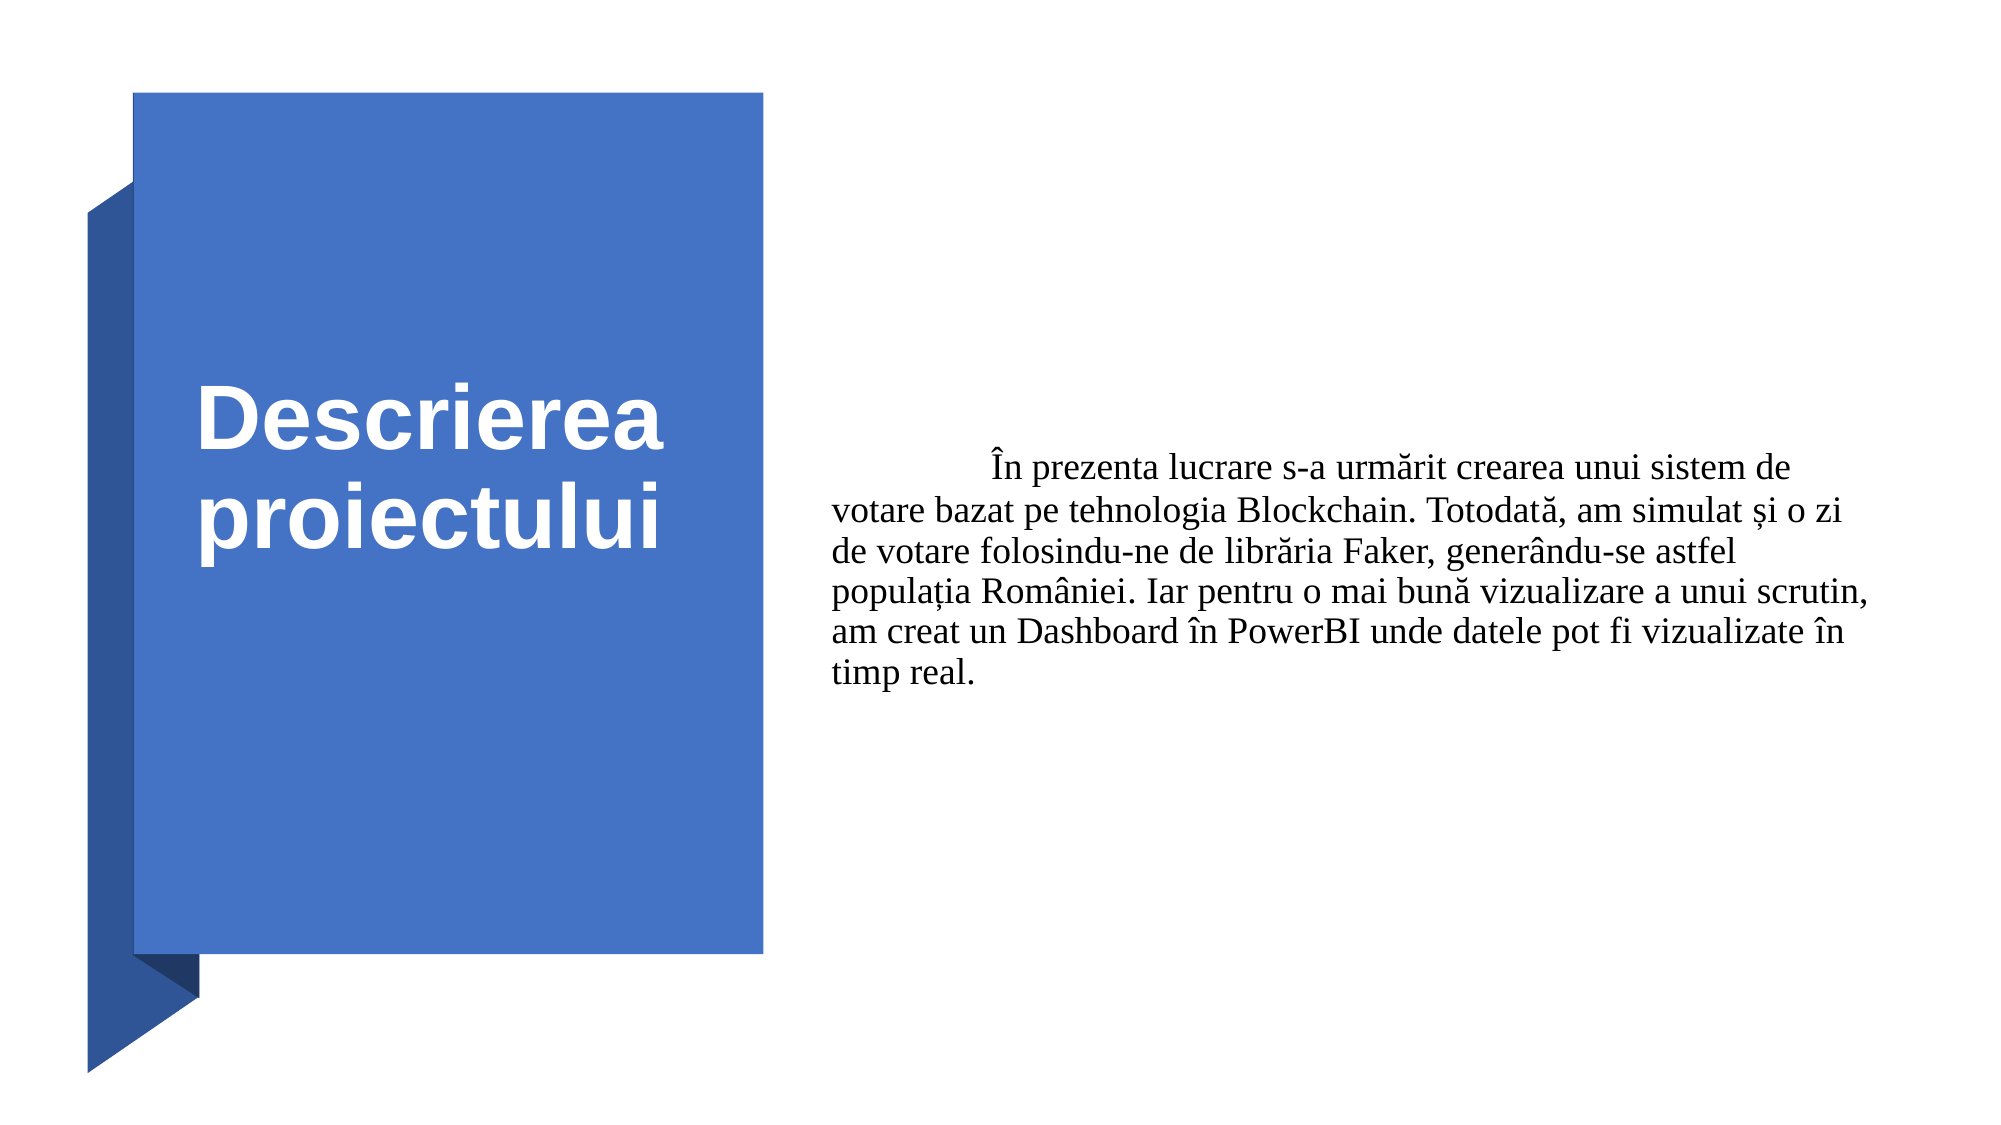

# Descrierea proiectului

	 În prezenta lucrare s-a urmărit crearea unui sistem de votare bazat pe tehnologia Blockchain. Totodată, am simulat și o zi de votare folosindu-ne de librăria Faker, generându-se astfel populația României. Iar pentru o mai bună vizualizare a unui scrutin, am creat un Dashboard în PowerBI unde datele pot fi vizualizate în timp real.